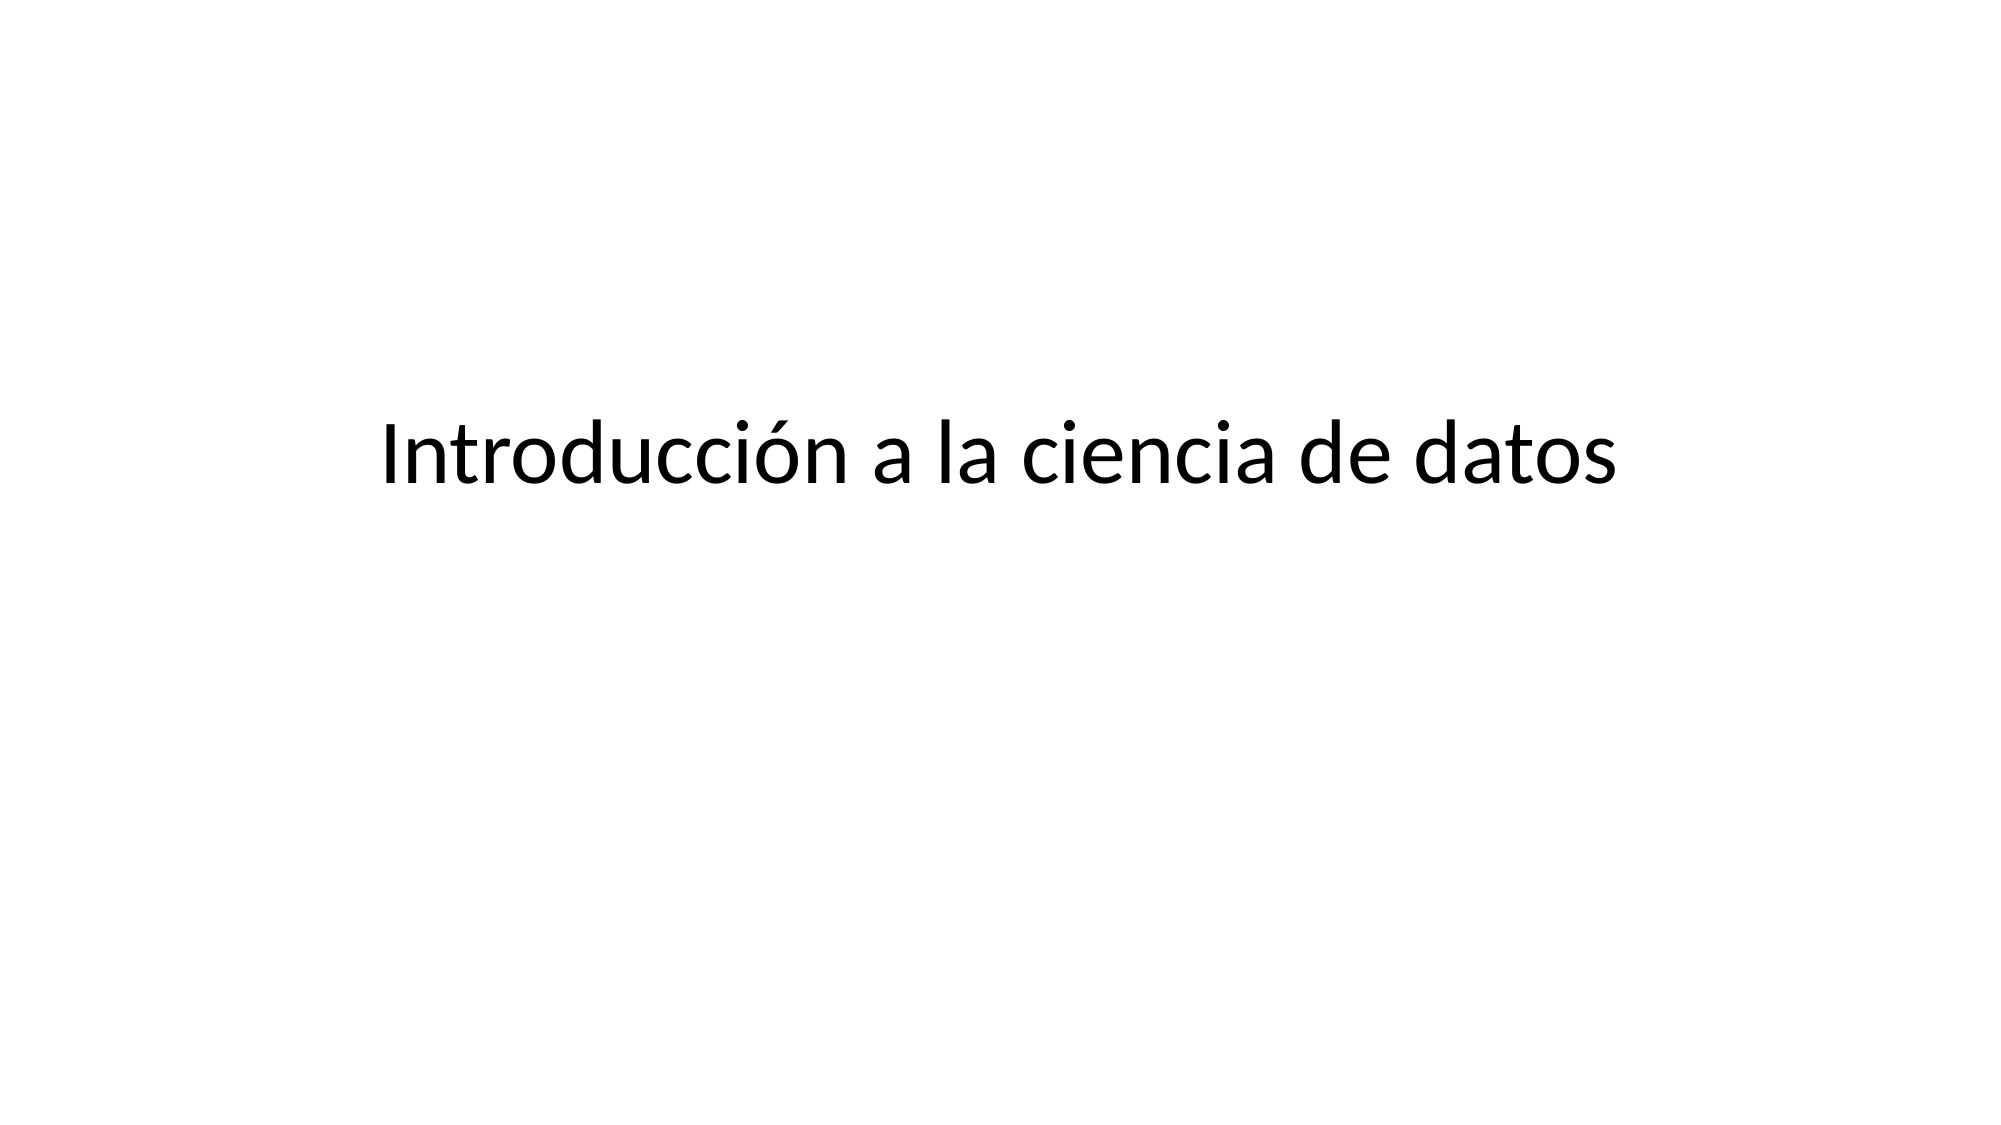

# Introducción a la ciencia de datos